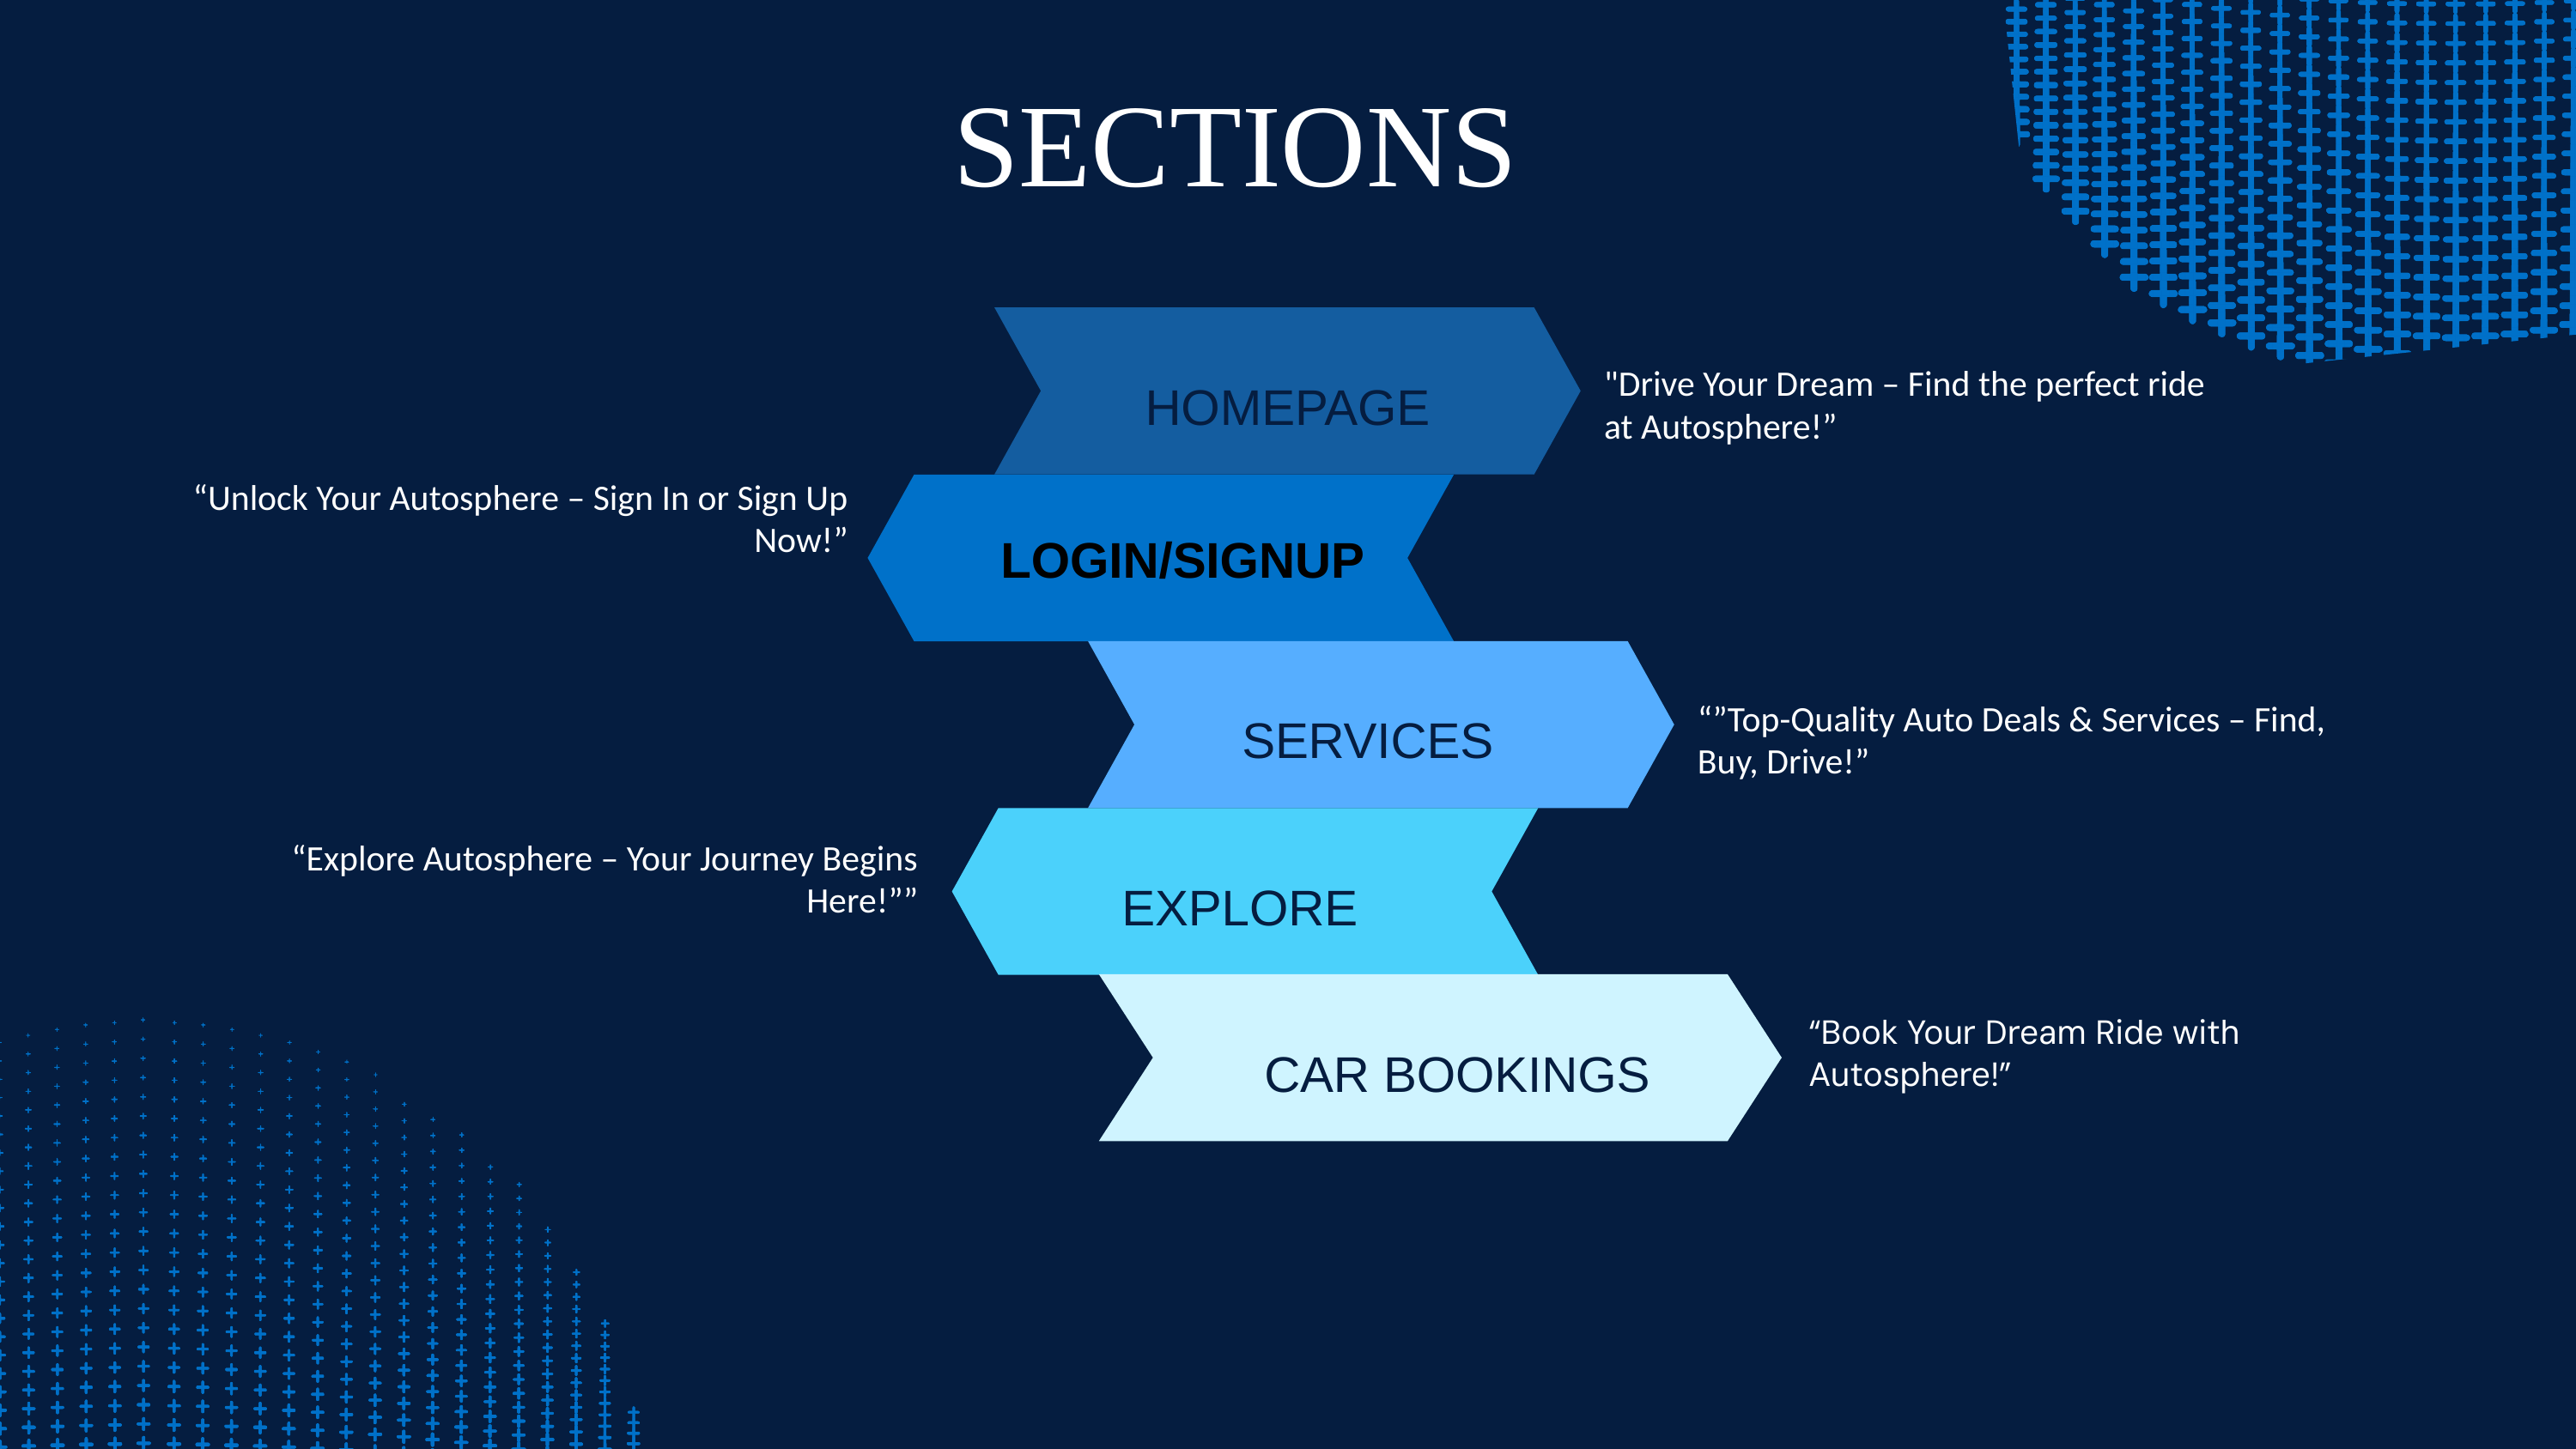

SECTIONS

"Drive Your Dream – Find the perfect ride at Autosphere!”

HOMEPAGE

“Unlock Your Autosphere – Sign In or Sign Up Now!”
LOGIN/SIGNUP

SERVICES
“”Top-Quality Auto Deals & Services – Find, Buy, Drive!”

“Explore Autosphere – Your Journey Begins Here!””
EXPLORE

“Book Your Dream Ride with Autosphere!”
CAR BOOKINGS